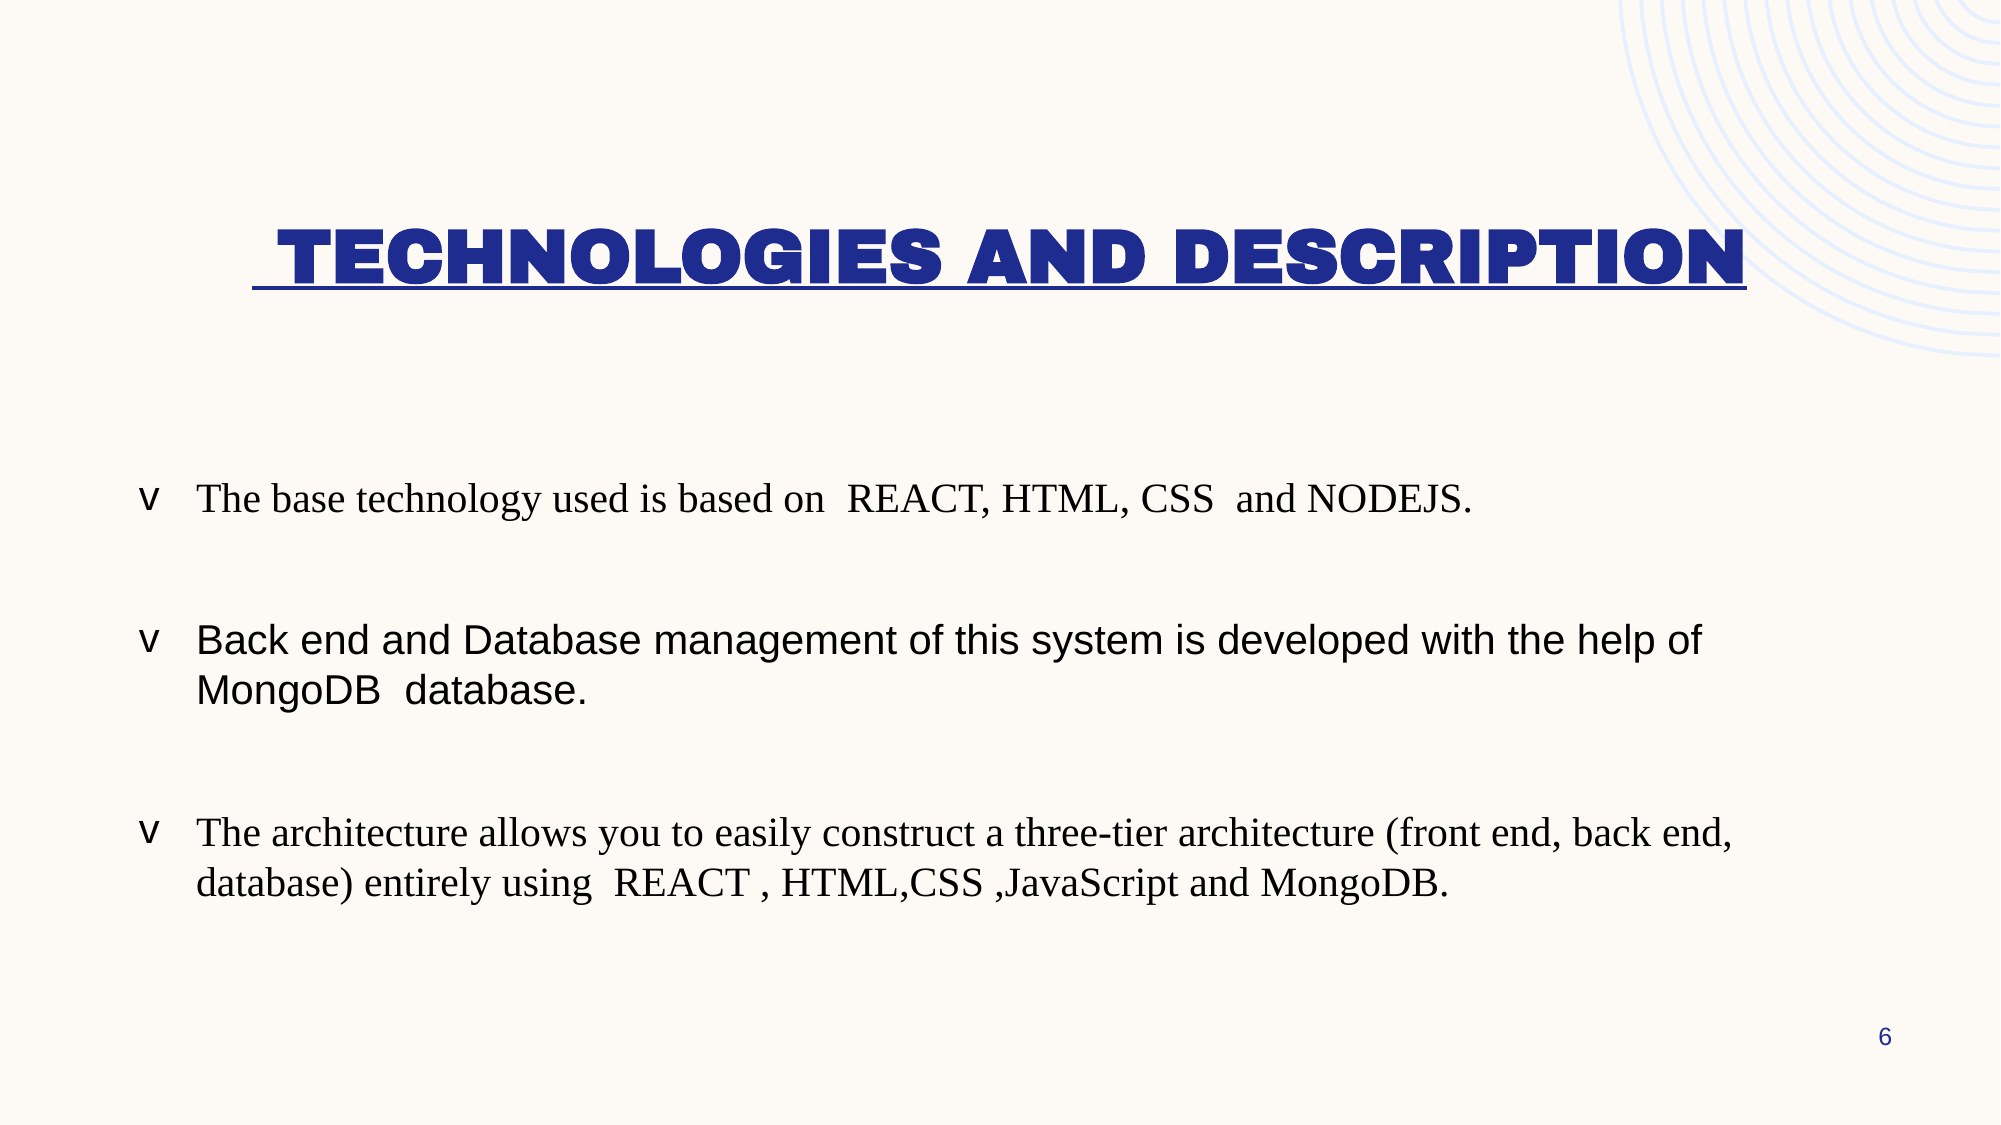

# TECHNOLOGIES AND DESCRIPTION
The base technology used is based on  REACT, HTML, CSS  and NODEJS.

Back end and Database management of this system is developed with the help of MongoDB  database.

The architecture allows you to easily construct a three-tier architecture (front end, back end, database) entirely using  REACT , HTML,CSS ,JavaScript and MongoDB.

6